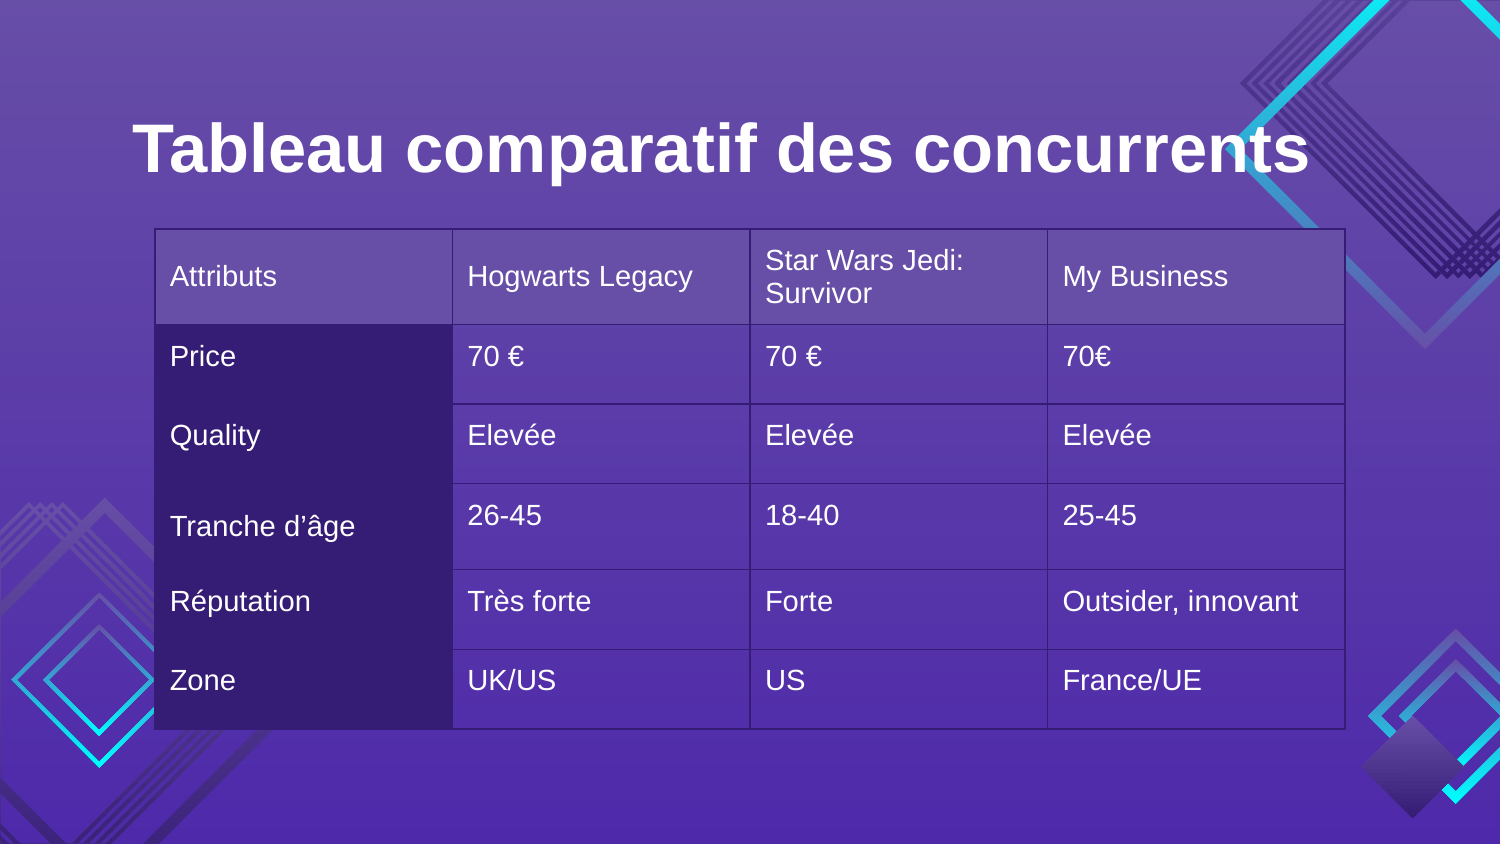

# Tableau comparatif des concurrents
| Attributs | Hogwarts Legacy | Star Wars Jedi: Survivor | My Business |
| --- | --- | --- | --- |
| Price | 70 € | 70 € | 70€ |
| Quality | Elevée | Elevée | Elevée |
| Tranche d’âge | 26-45 | 18-40 | 25-45 |
| Réputation | Très forte | Forte | Outsider, innovant |
| Zone | UK/US | US | France/UE |